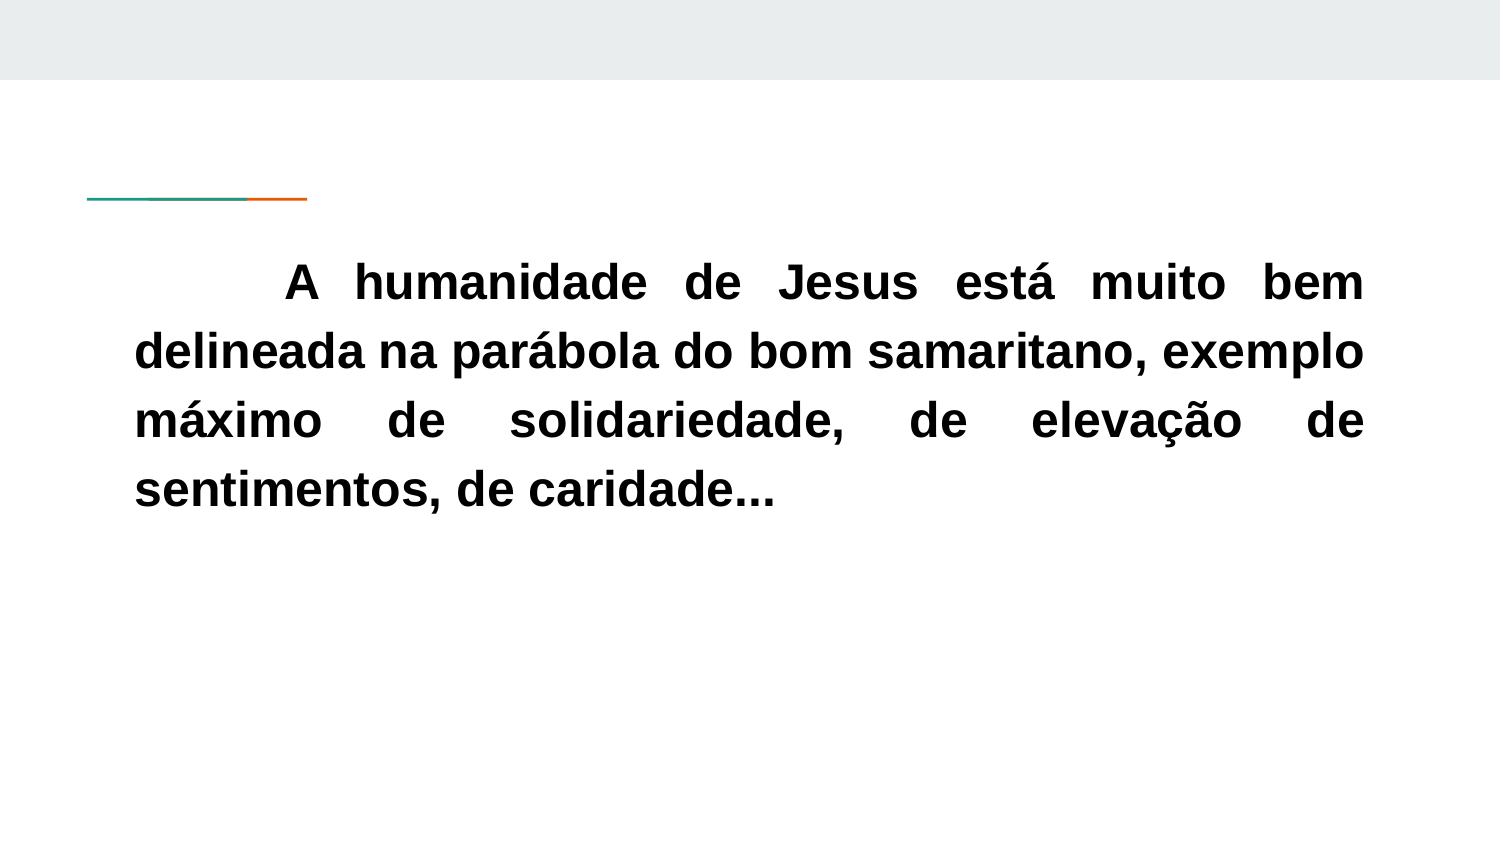

A humanidade de Jesus está muito bem delineada na parábola do bom samaritano, exemplo máximo de solidariedade, de elevação de sentimentos, de caridade...